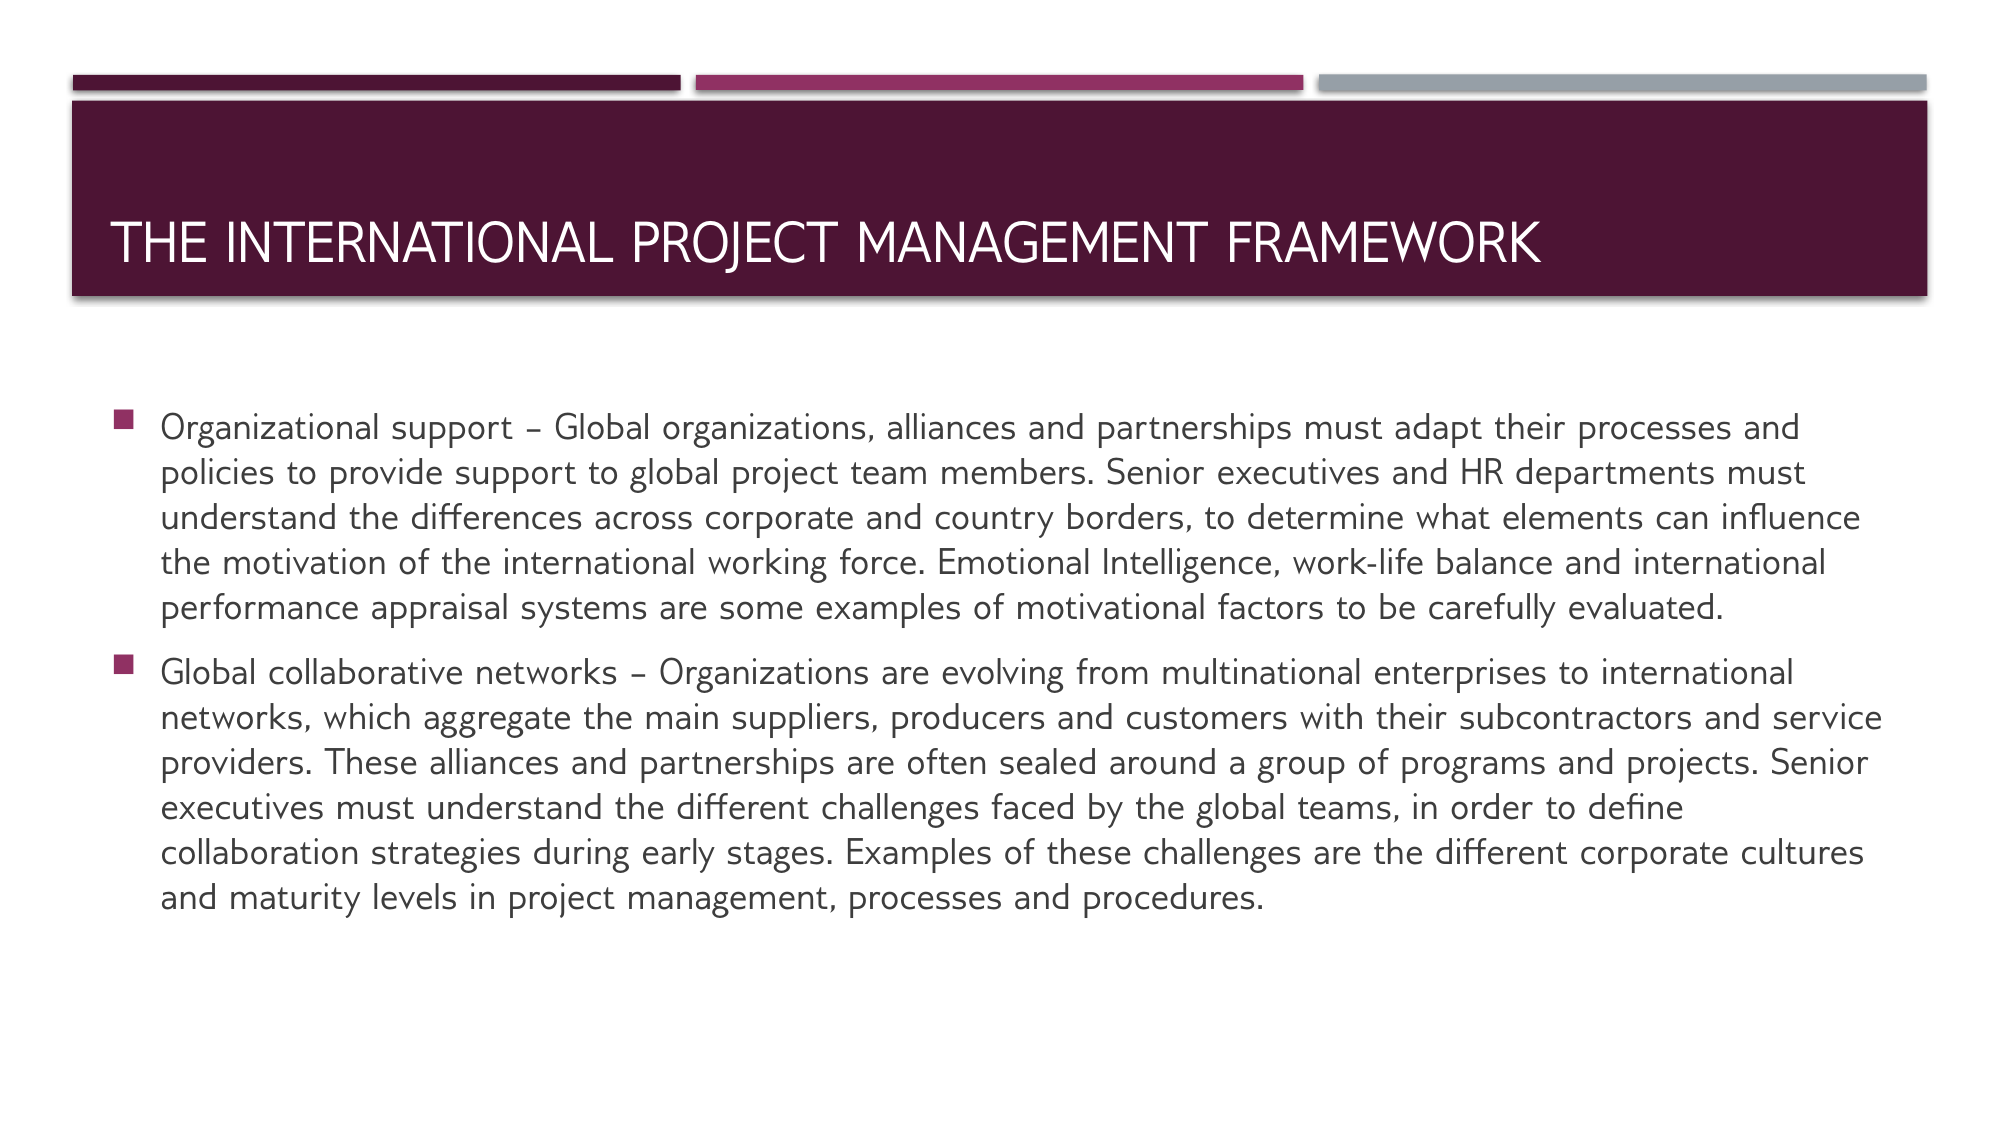

# The International Project Management Framework
Organizational support – Global organizations, alliances and partnerships must adapt their processes and policies to provide support to global project team members. Senior executives and HR departments must understand the differences across corporate and country borders, to determine what elements can influence the motivation of the international working force. Emotional Intelligence, work-life balance and international performance appraisal systems are some examples of motivational factors to be carefully evaluated.
Global collaborative networks – Organizations are evolving from multinational enterprises to international networks, which aggregate the main suppliers, producers and customers with their subcontractors and service providers. These alliances and partnerships are often sealed around a group of programs and projects. Senior executives must understand the different challenges faced by the global teams, in order to define collaboration strategies during early stages. Examples of these challenges are the different corporate cultures and maturity levels in project management, processes and procedures.